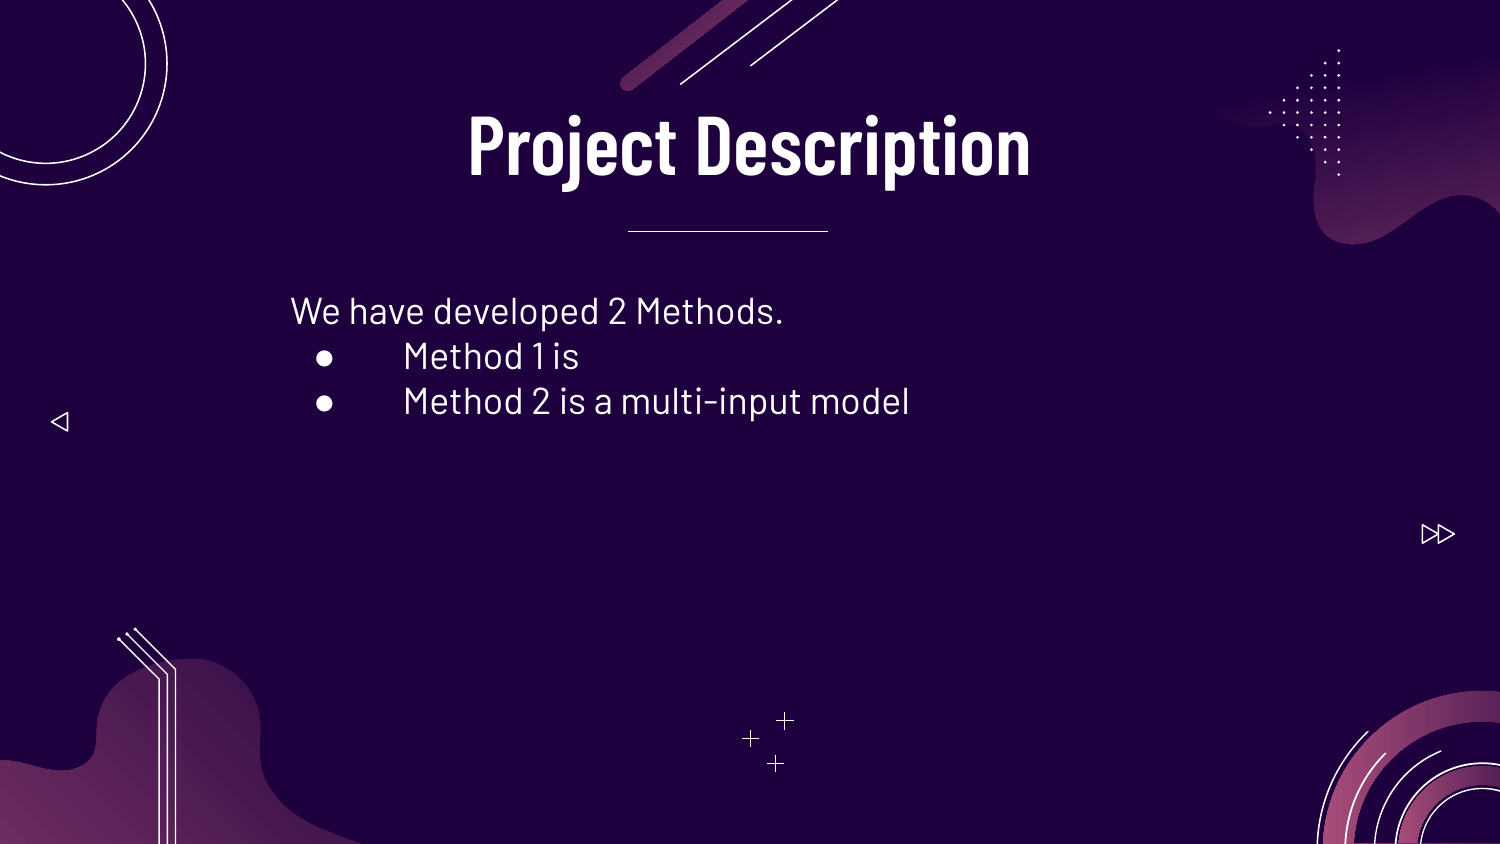

# Project Description
We have developed 2 Methods.
     Method 1 is
     Method 2 is a multi-input model